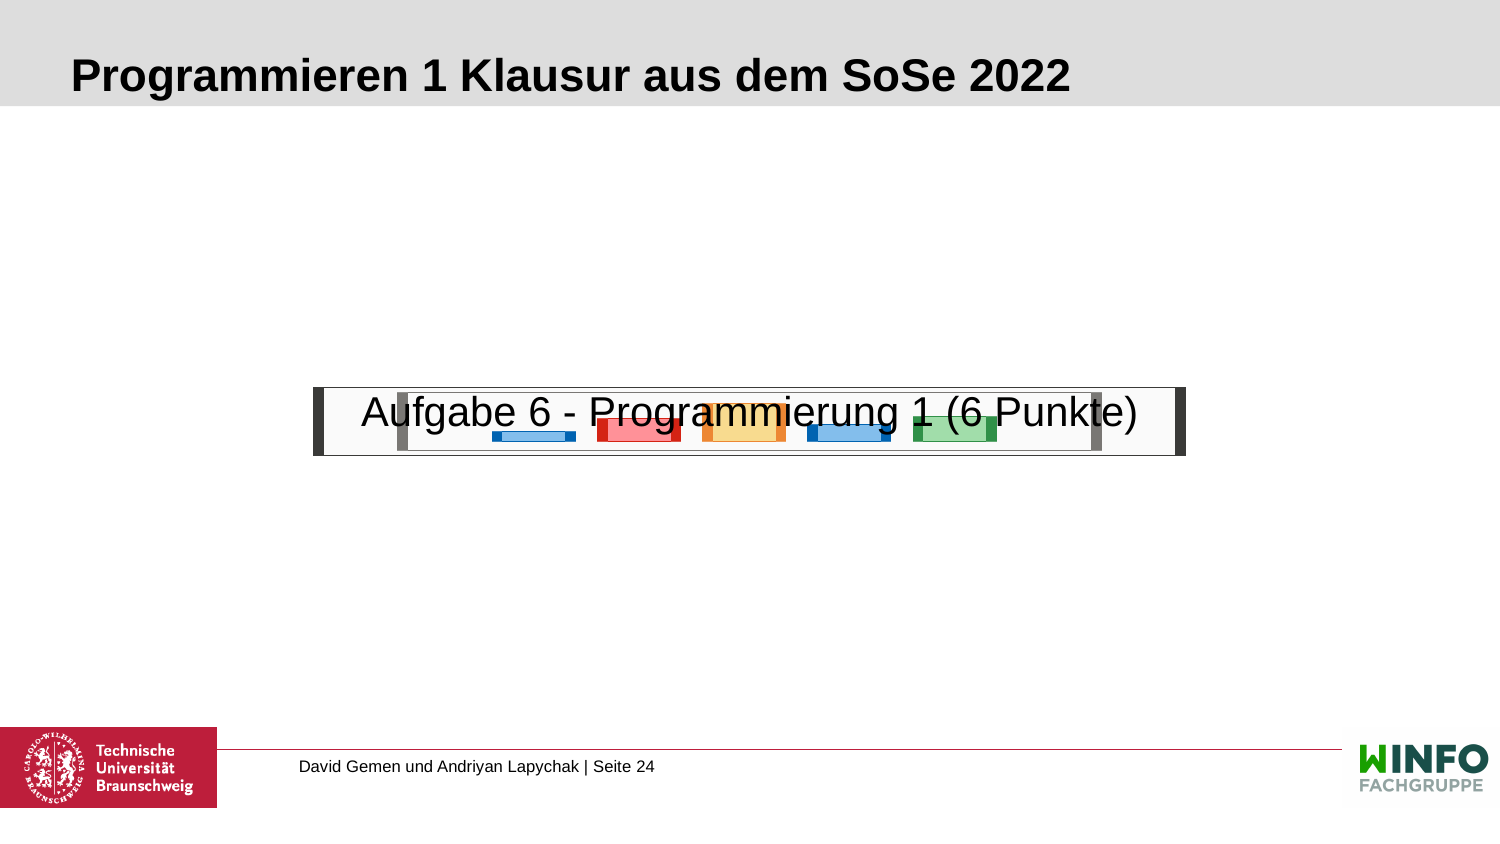

# Programmieren 1 Klausur aus dem SoSe 2022
Aufgabe 6 - Programmierung 1 (6 Punkte)